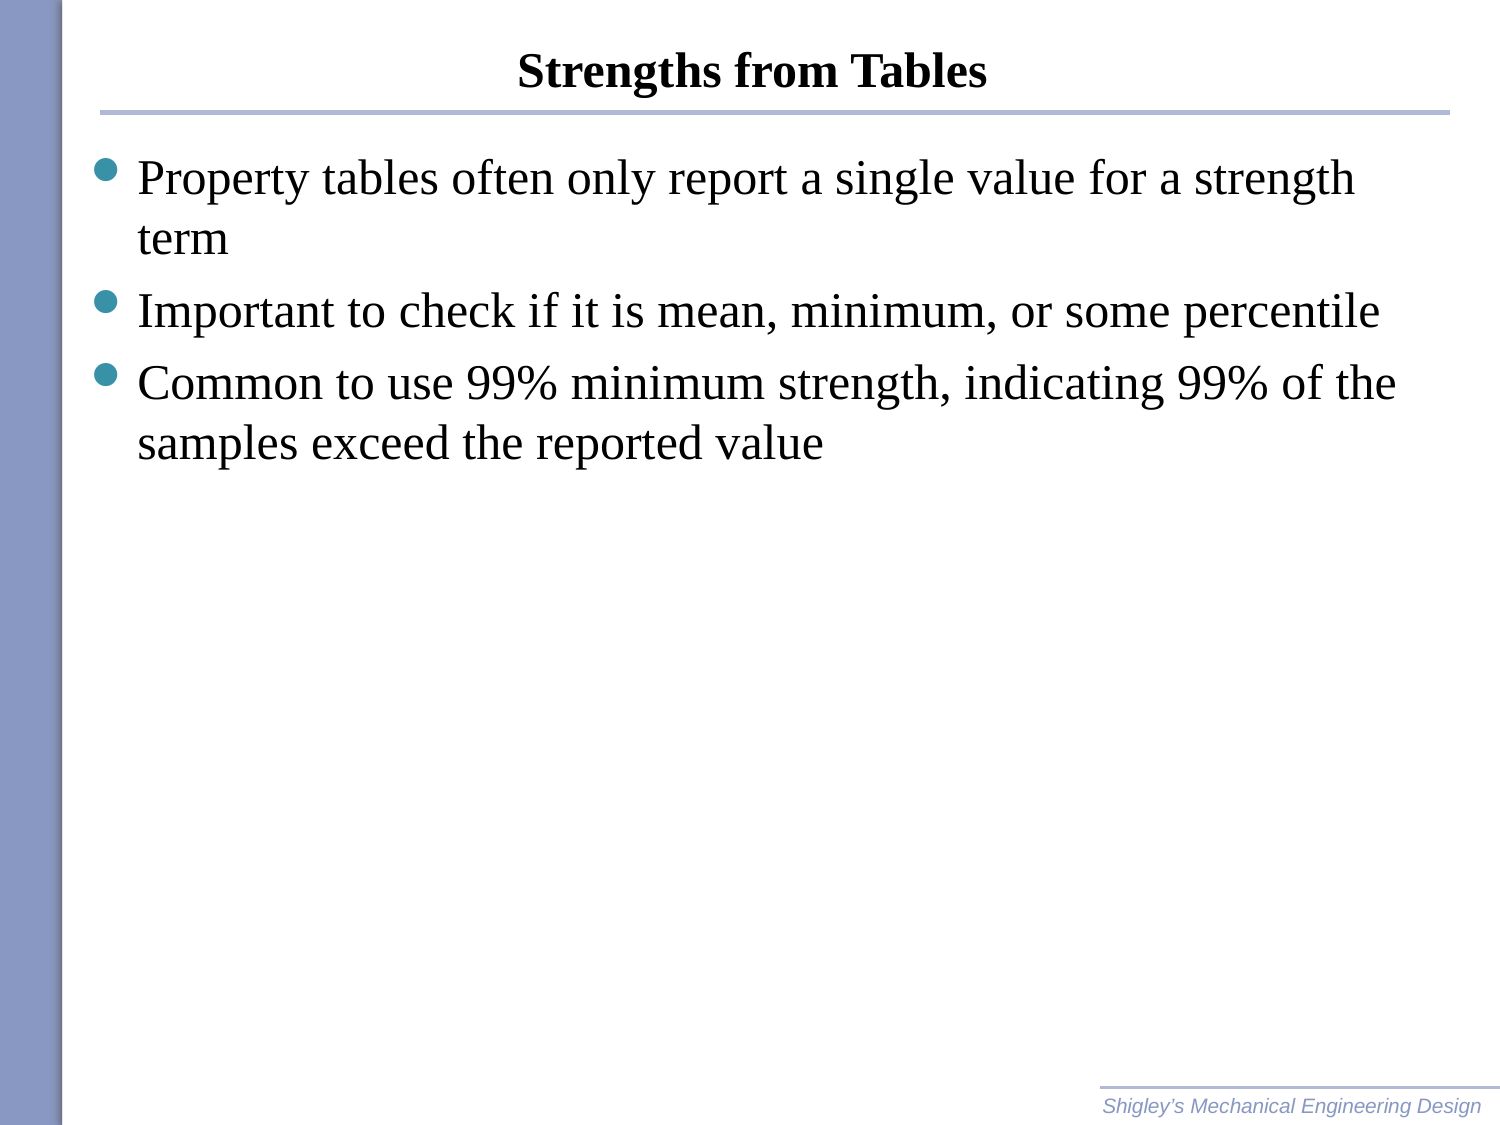

# Strengths from Tables
Property tables often only report a single value for a strength term
Important to check if it is mean, minimum, or some percentile
Common to use 99% minimum strength, indicating 99% of the samples exceed the reported value
Shigley’s Mechanical Engineering Design